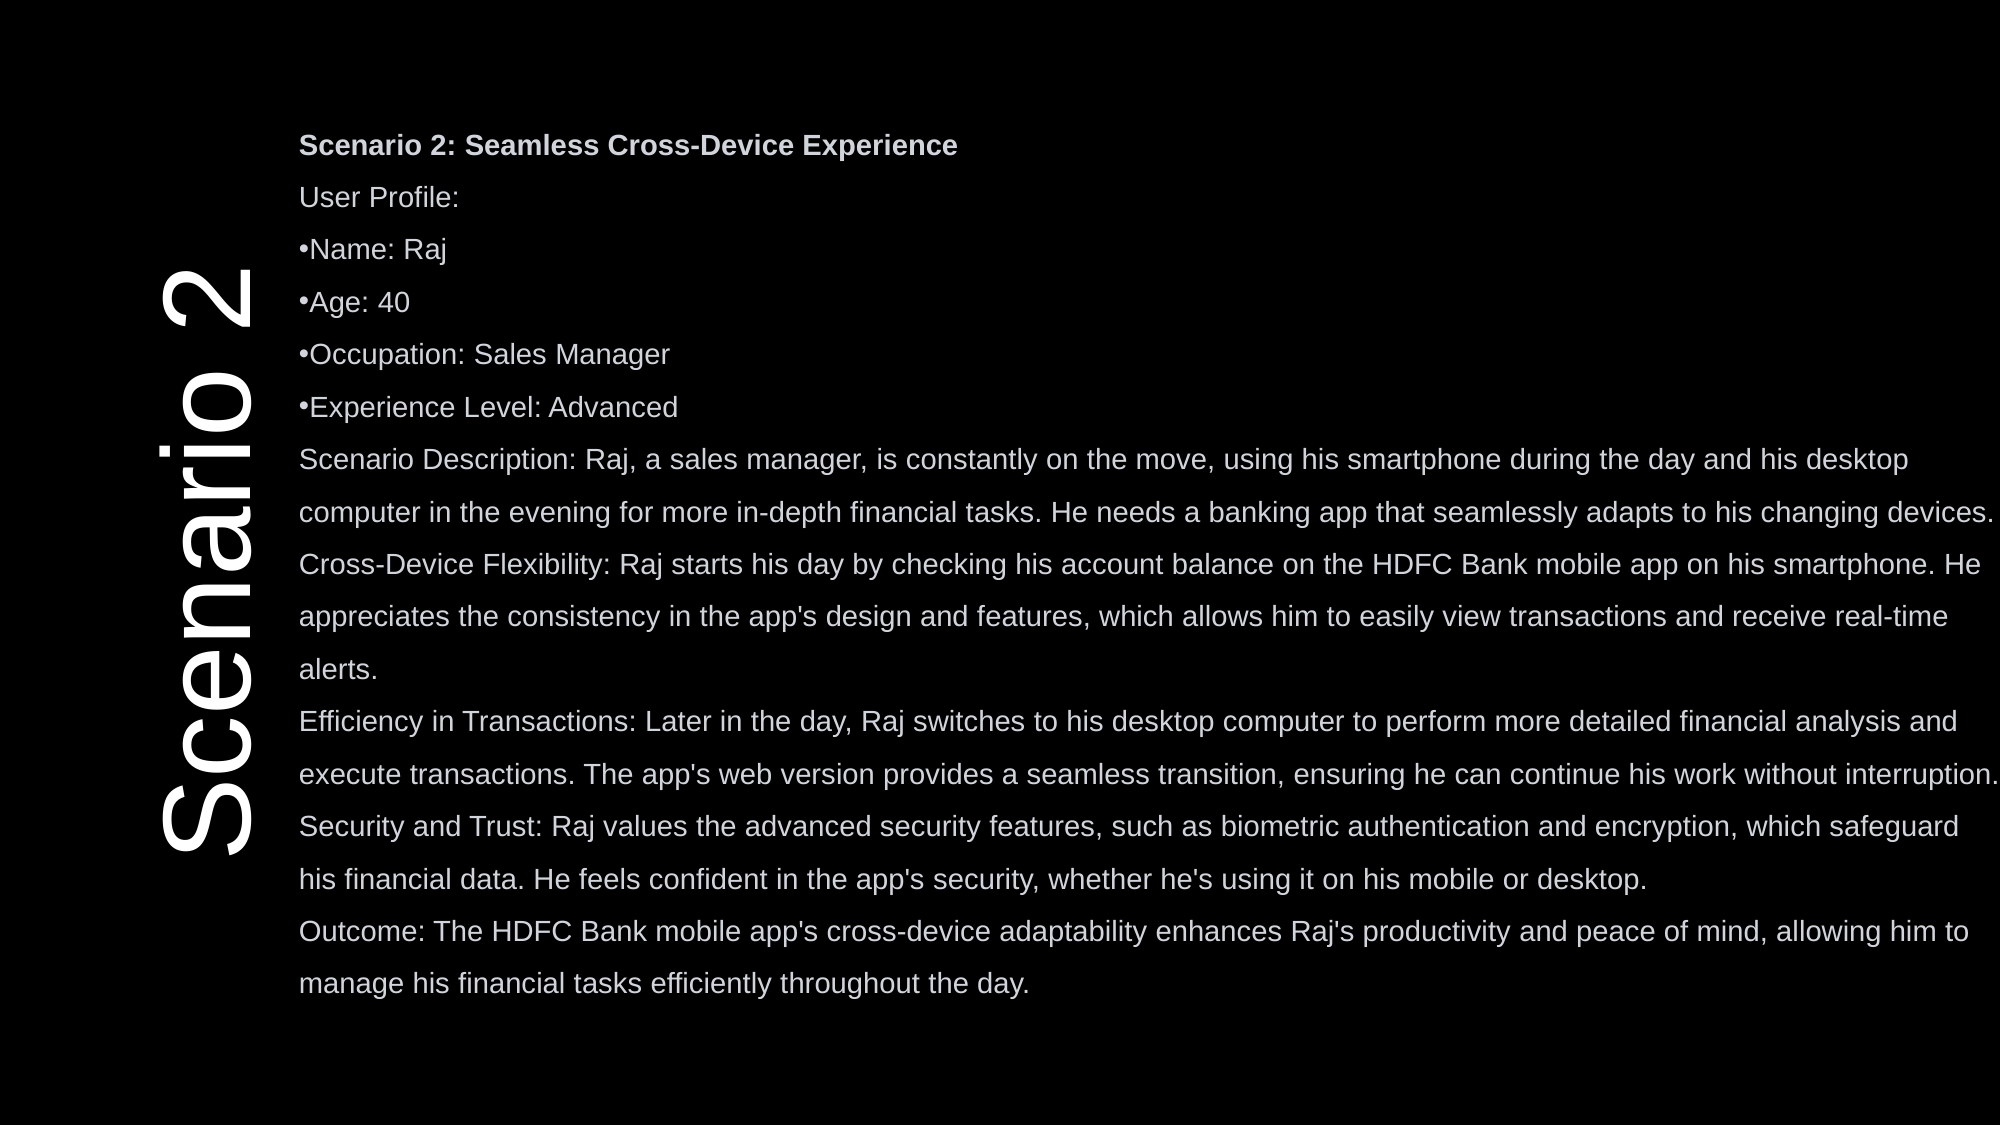

Scenario 2: Seamless Cross-Device Experience
User Profile:
Name: Raj
Age: 40
Occupation: Sales Manager
Experience Level: Advanced
Scenario Description: Raj, a sales manager, is constantly on the move, using his smartphone during the day and his desktop computer in the evening for more in-depth financial tasks. He needs a banking app that seamlessly adapts to his changing devices.
Cross-Device Flexibility: Raj starts his day by checking his account balance on the HDFC Bank mobile app on his smartphone. He appreciates the consistency in the app's design and features, which allows him to easily view transactions and receive real-time alerts.
Efficiency in Transactions: Later in the day, Raj switches to his desktop computer to perform more detailed financial analysis and execute transactions. The app's web version provides a seamless transition, ensuring he can continue his work without interruption.
Security and Trust: Raj values the advanced security features, such as biometric authentication and encryption, which safeguard his financial data. He feels confident in the app's security, whether he's using it on his mobile or desktop.
Outcome: The HDFC Bank mobile app's cross-device adaptability enhances Raj's productivity and peace of mind, allowing him to manage his financial tasks efficiently throughout the day.
Scenario 2